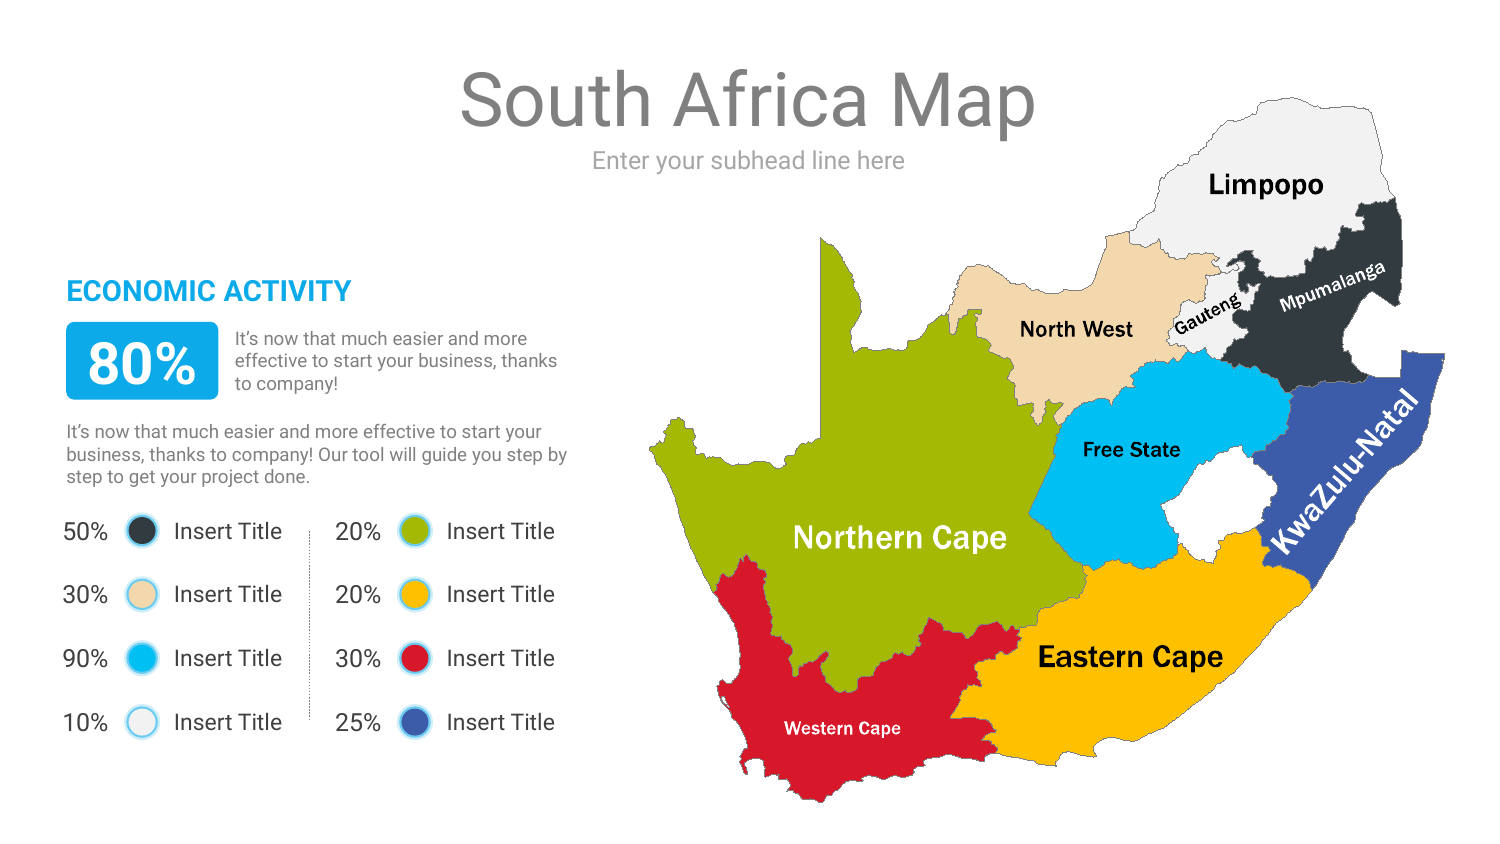

# South Africa Map

Enter your subhead line here

ECONOMIC ACTIVITY

80%
It’s now that much easier and more effective to start your business, thanks to company!
It’s now that much easier and more effective to start your business, thanks to company! Our tool will guide you step by step to get your project done.

20%
50%
Insert Title
Insert Title

20%
30%
Insert Title
Insert Title

30%
90%
Insert Title
Insert Title

10%
25%
Insert Title
Insert Title